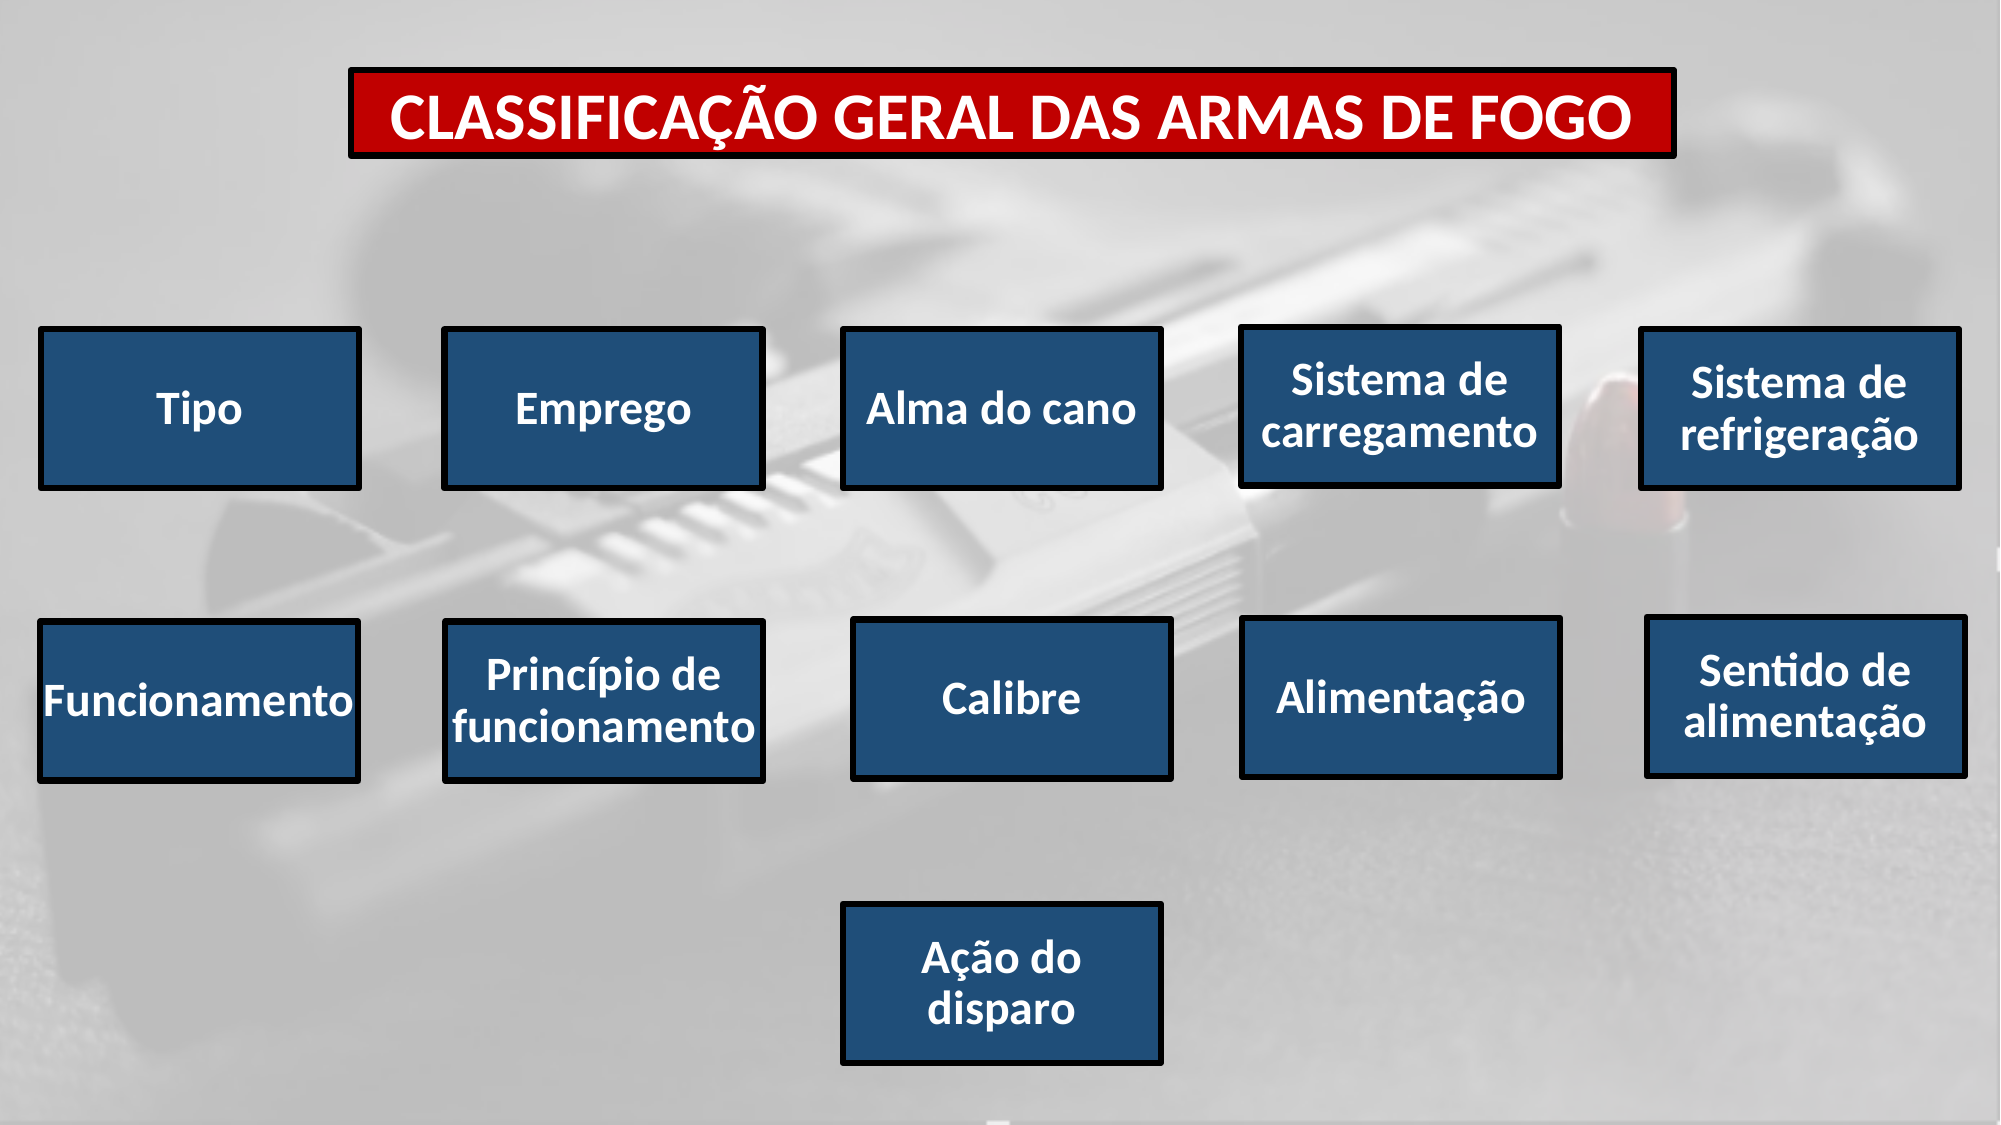

CLASSIFICAÇÃO GERAL DAS ARMAS DE FOGO
Sistema de carregamento
Tipo
Emprego
Alma do cano
Sistema de refrigeração
Sentido de alimentação
Alimentação
Calibre
Princípio de funcionamento
Funcionamento
Ação do disparo